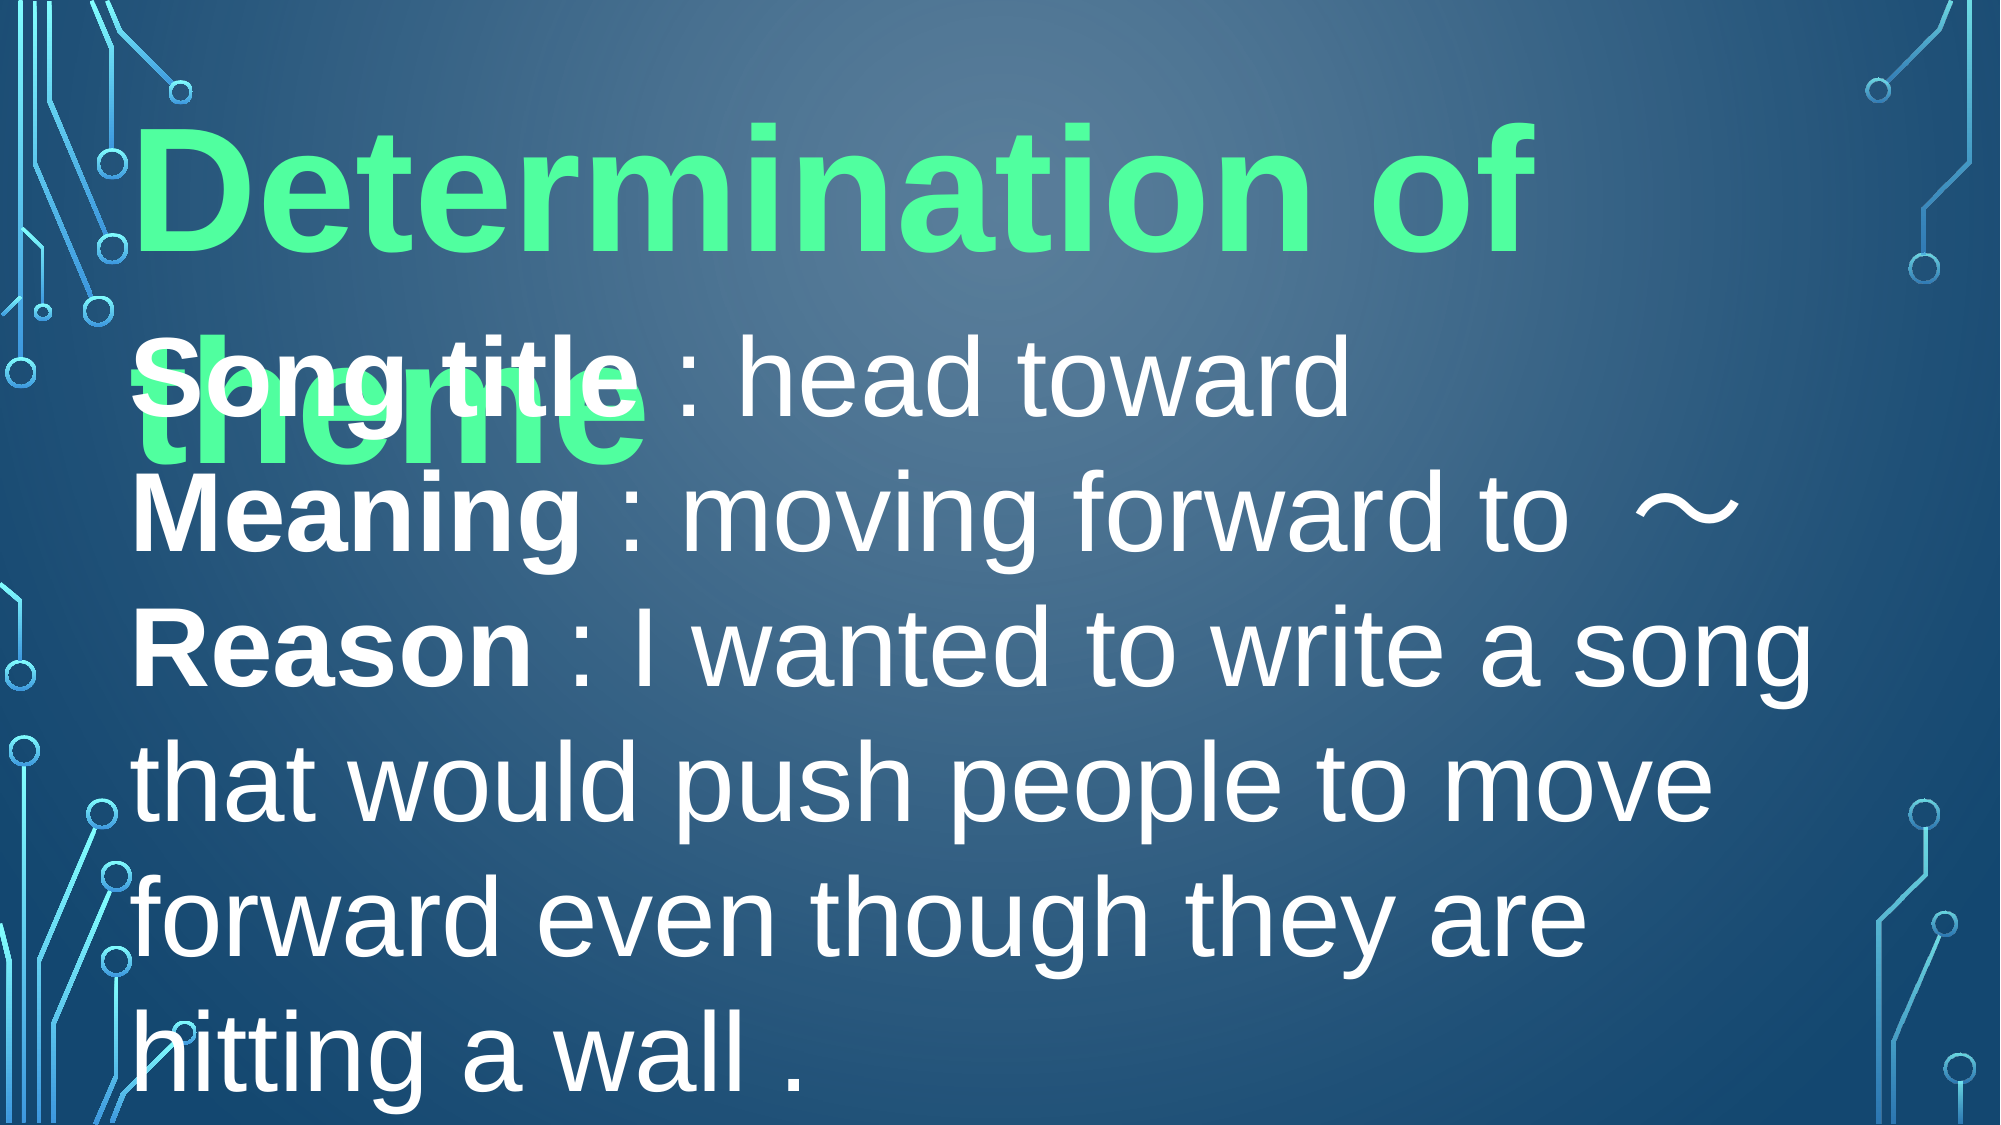

Determination of theme
Song title : head toward
Meaning : moving forward to 〜
Reason : I wanted to write a song that would push people to move forward even though they are hitting a wall .